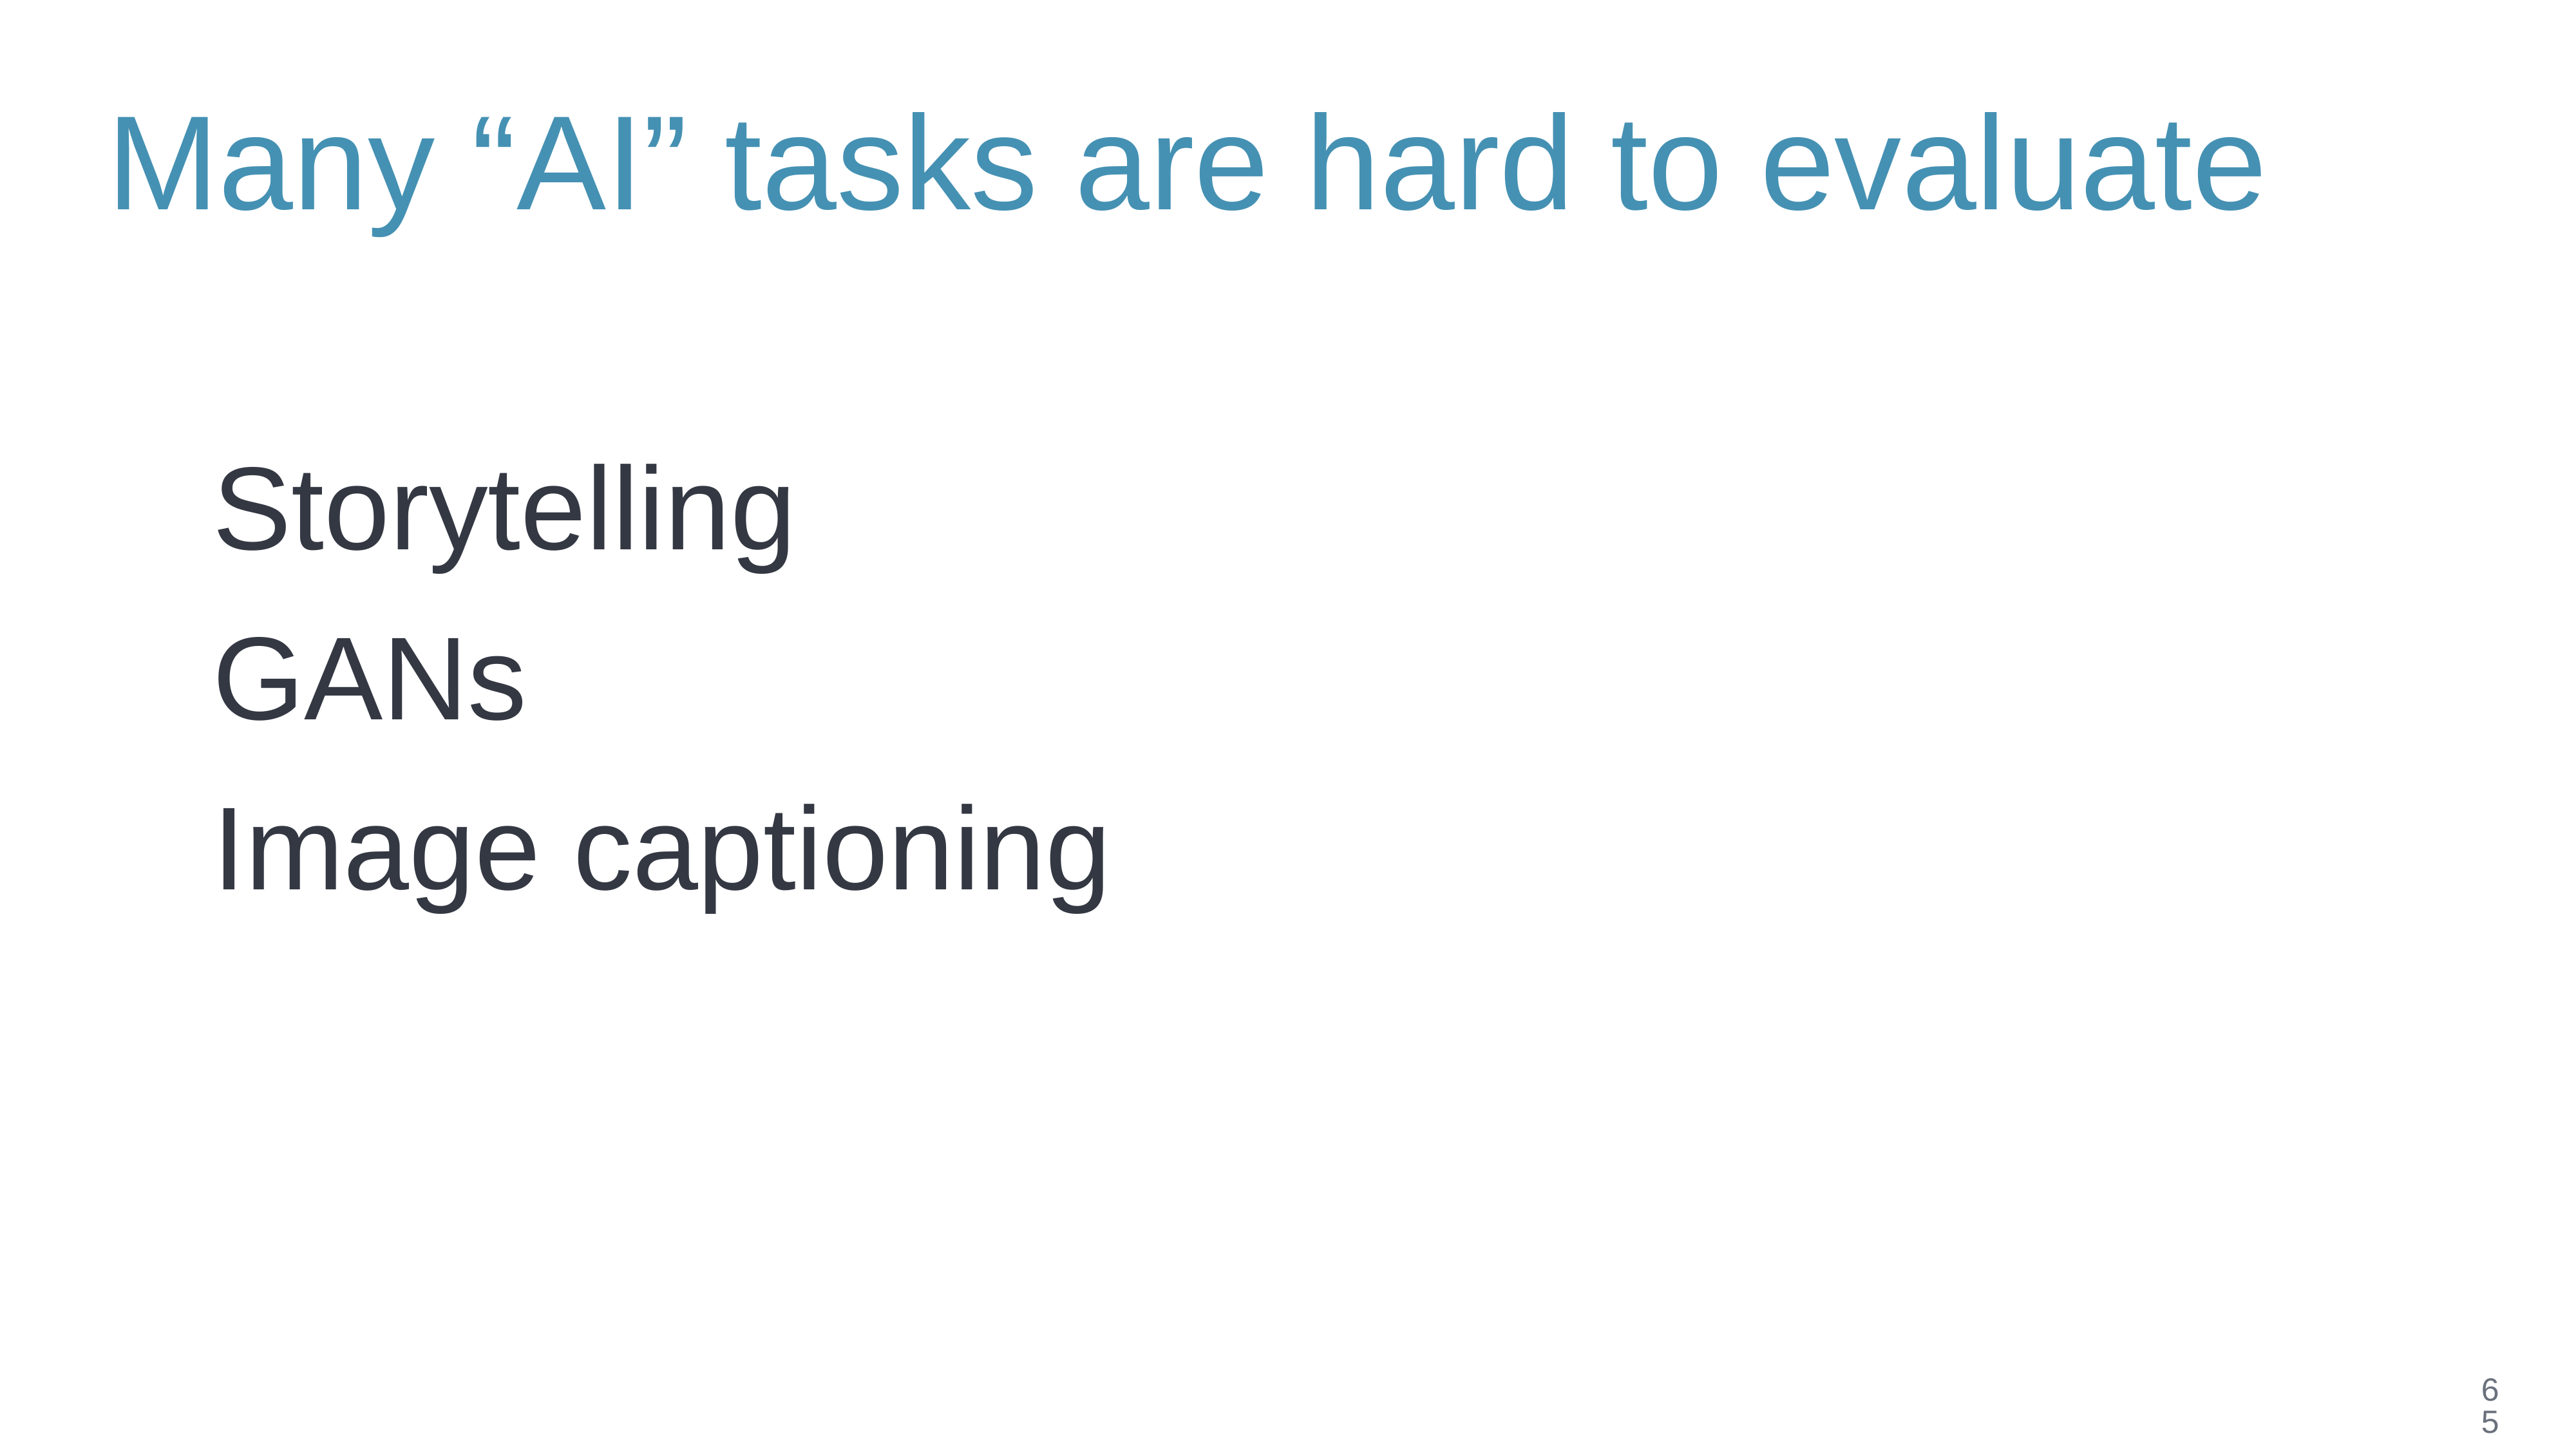

# Many “AI” tasks are hard to evaluate
Storytelling
GANs
Image captioning

65